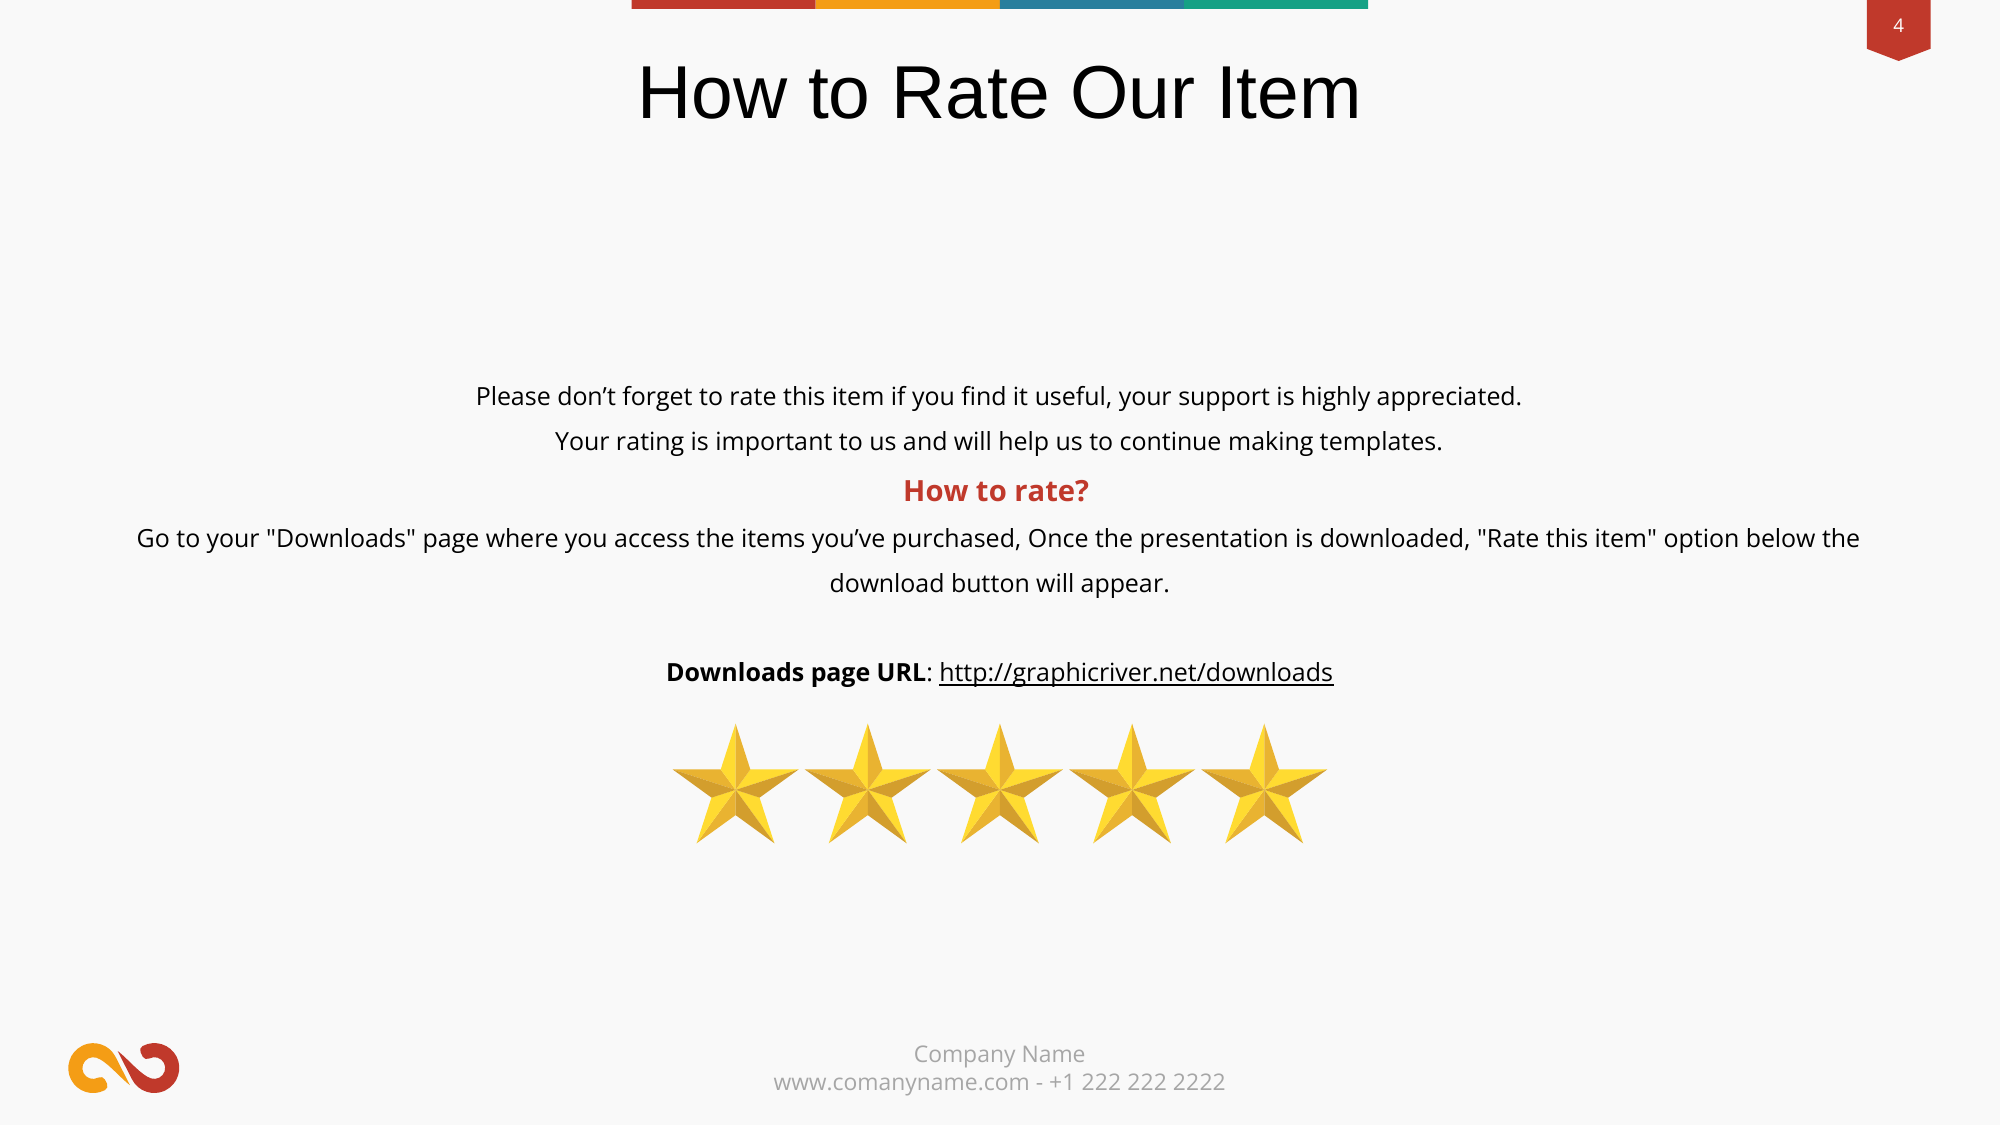

How to Rate Our Item
Please don’t forget to rate this item if you find it useful, your support is highly appreciated.
Your rating is important to us and will help us to continue making templates.
How to rate?
Go to your "Downloads" page where you access the items you’ve purchased, Once the presentation is downloaded, "Rate this item" option below the download button will appear.

Downloads page URL: http://graphicriver.net/downloads